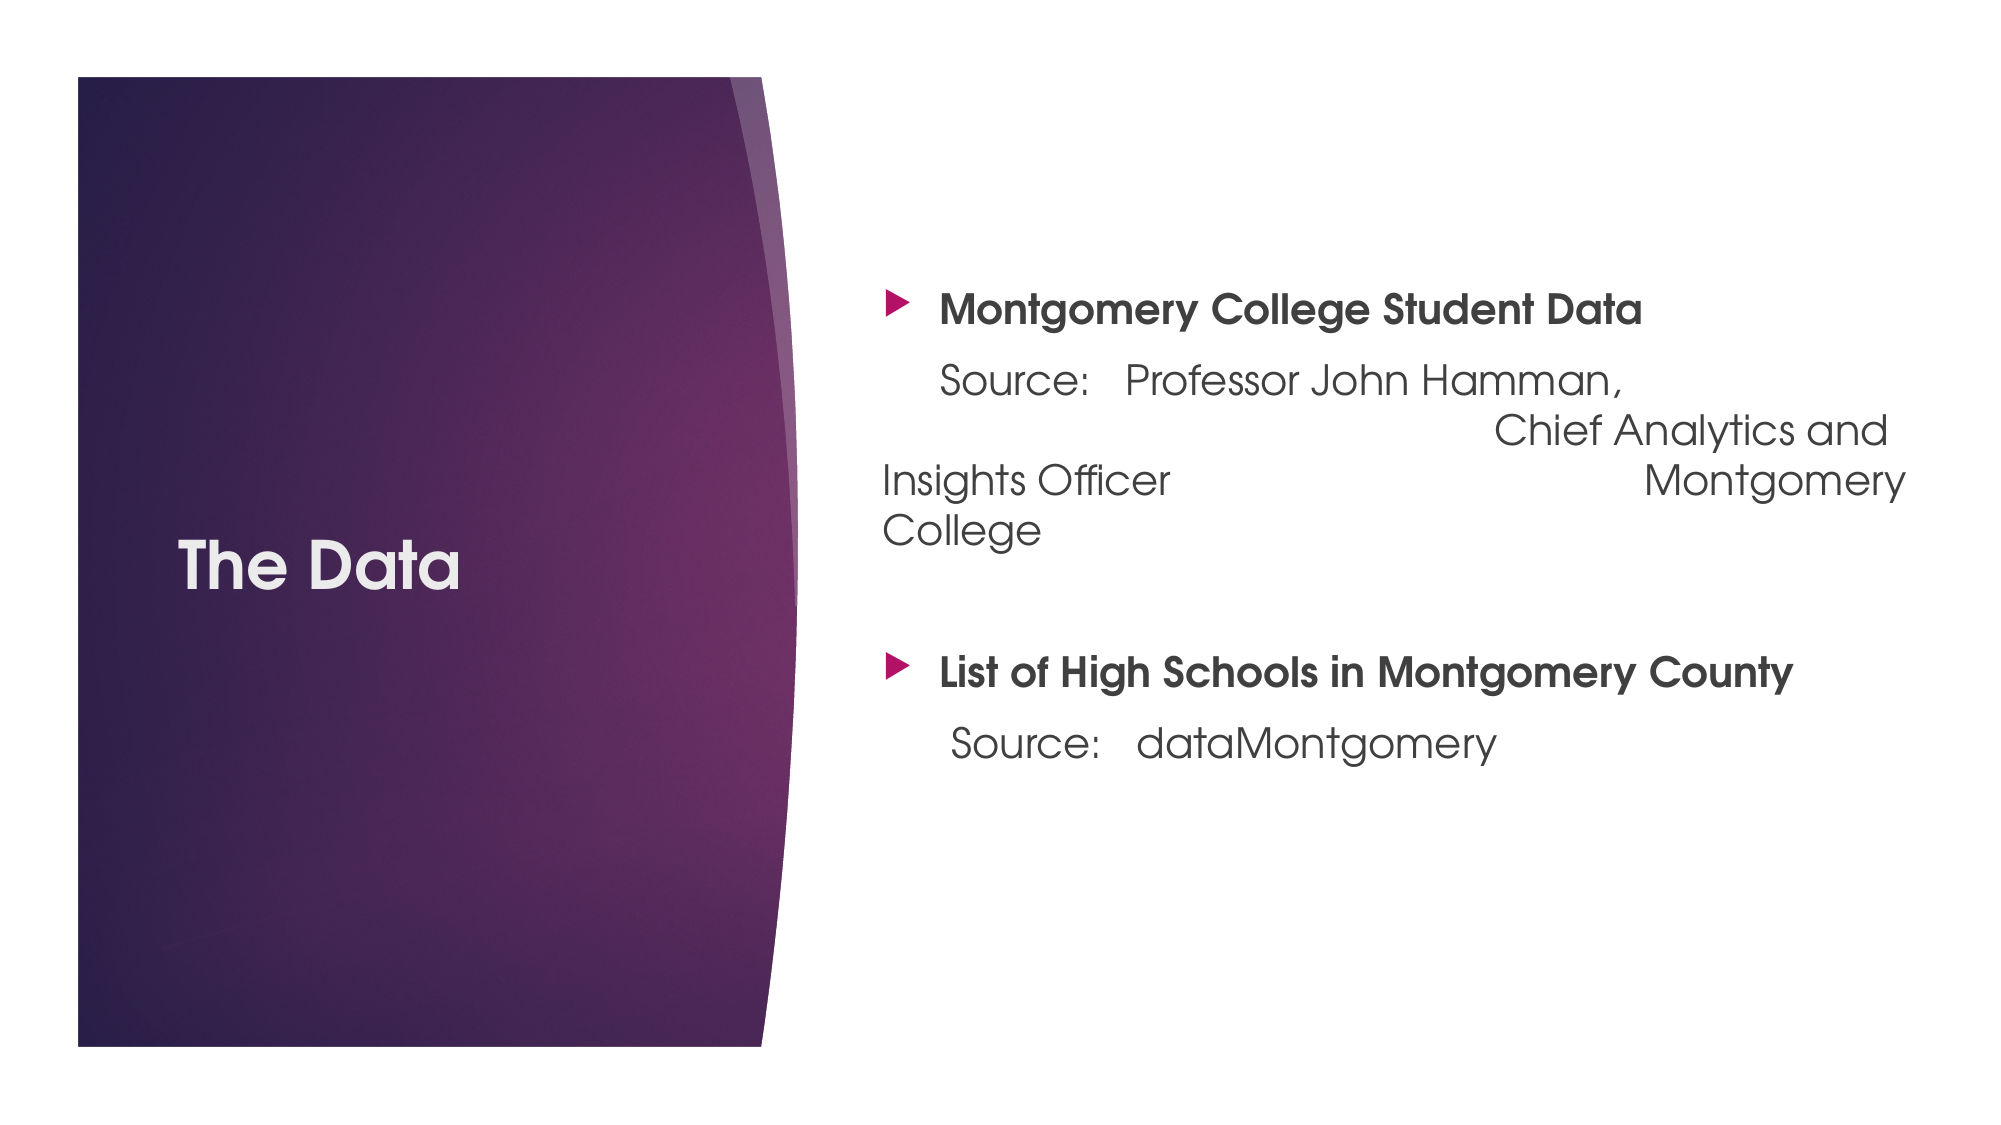

Montgomery College Student Data
     Source:   Professor John Hamman,          			  		 Chief Analytics and Insights Officer              			 Montgomery College

List of High Schools in Montgomery County
      Source:   dataMontgomery

# The Data